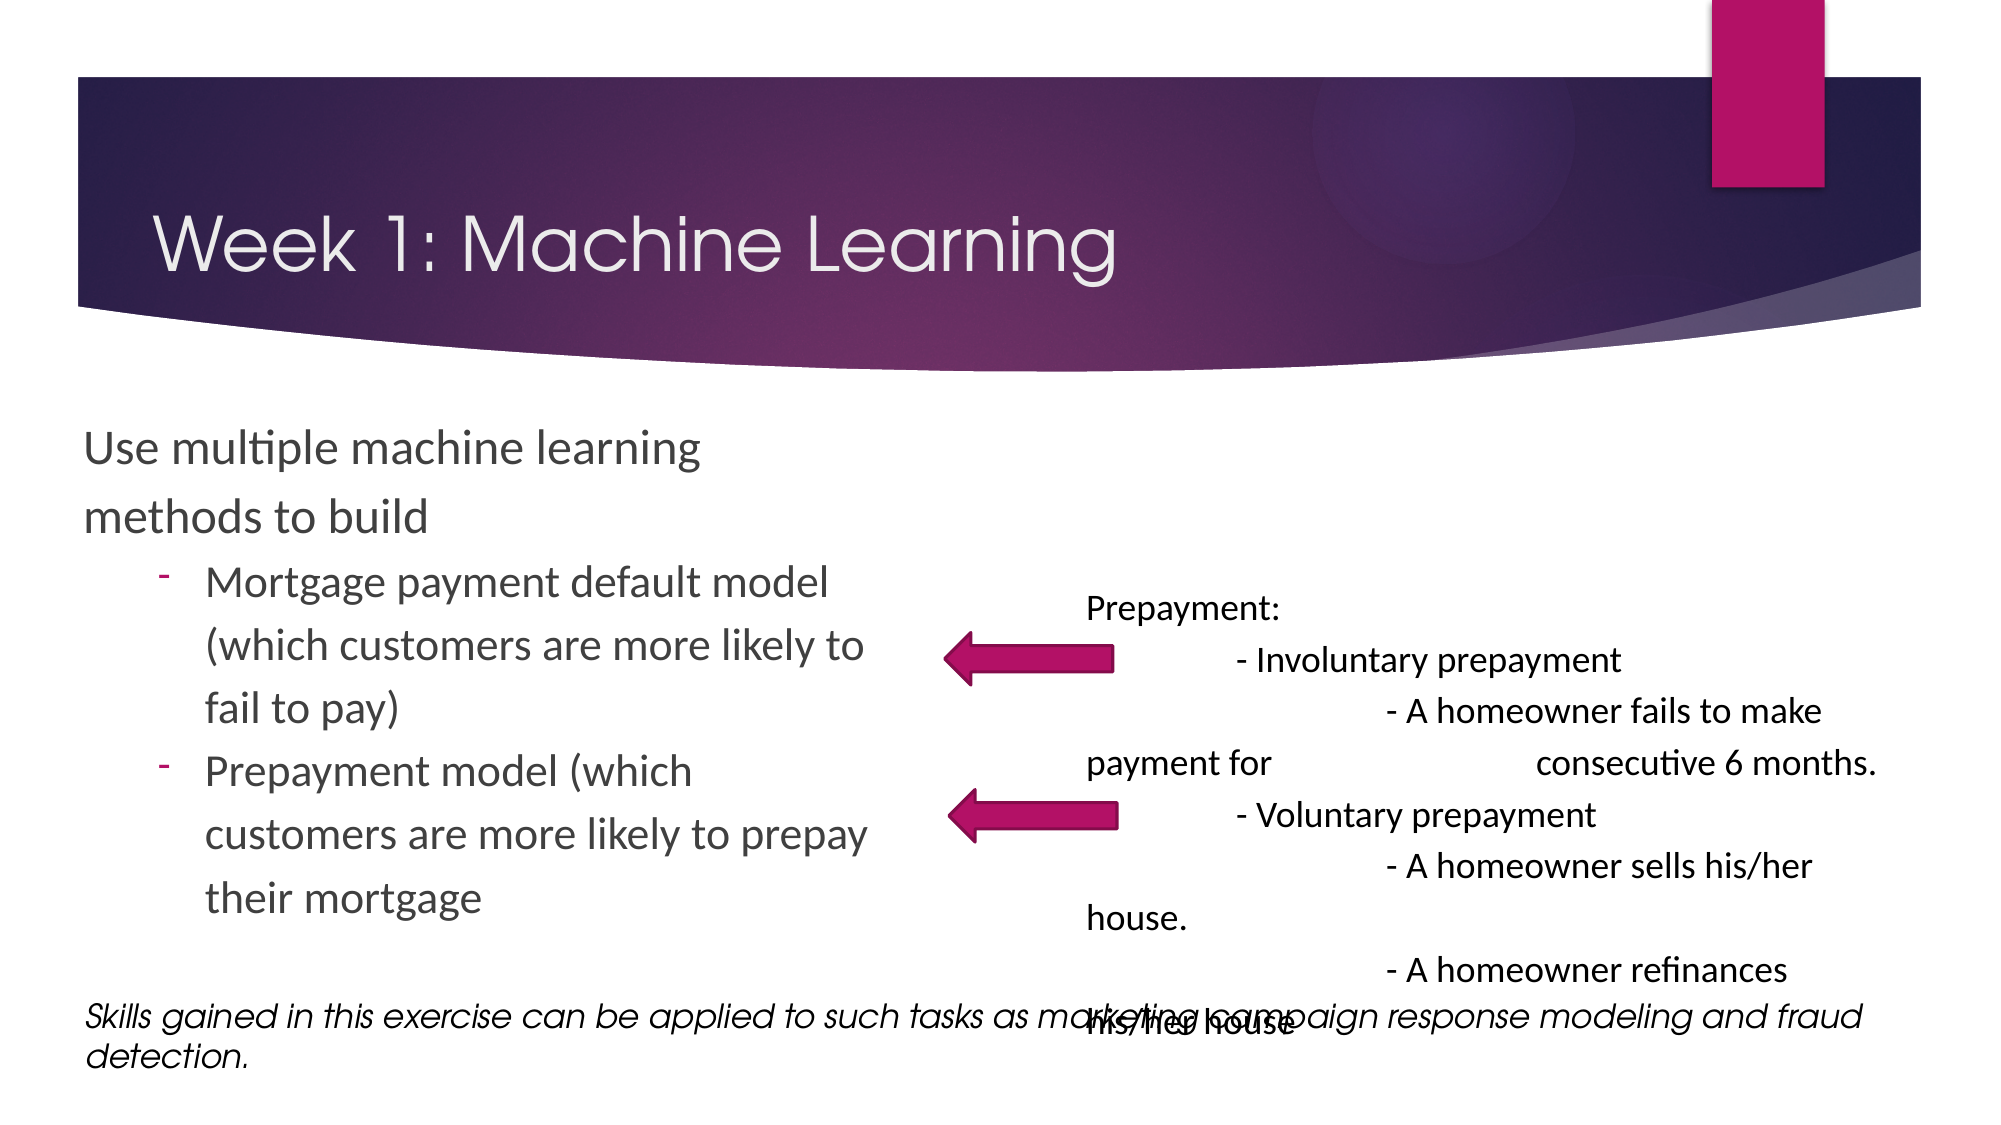

# Week 1: Machine Learning
Use multiple machine learning methods to build
Mortgage payment default model (which customers are more likely to fail to pay)
Prepayment model (which customers are more likely to prepay their mortgage

Prepayment:
	- Involuntary prepayment
		- A homeowner fails to make payment for 		consecutive 6 months.
	- Voluntary prepayment
		- A homeowner sells his/her house.
		- A homeowner refinances his/her house

Skills gained in this exercise can be applied to such tasks as marketing campaign response modeling and fraud detection.